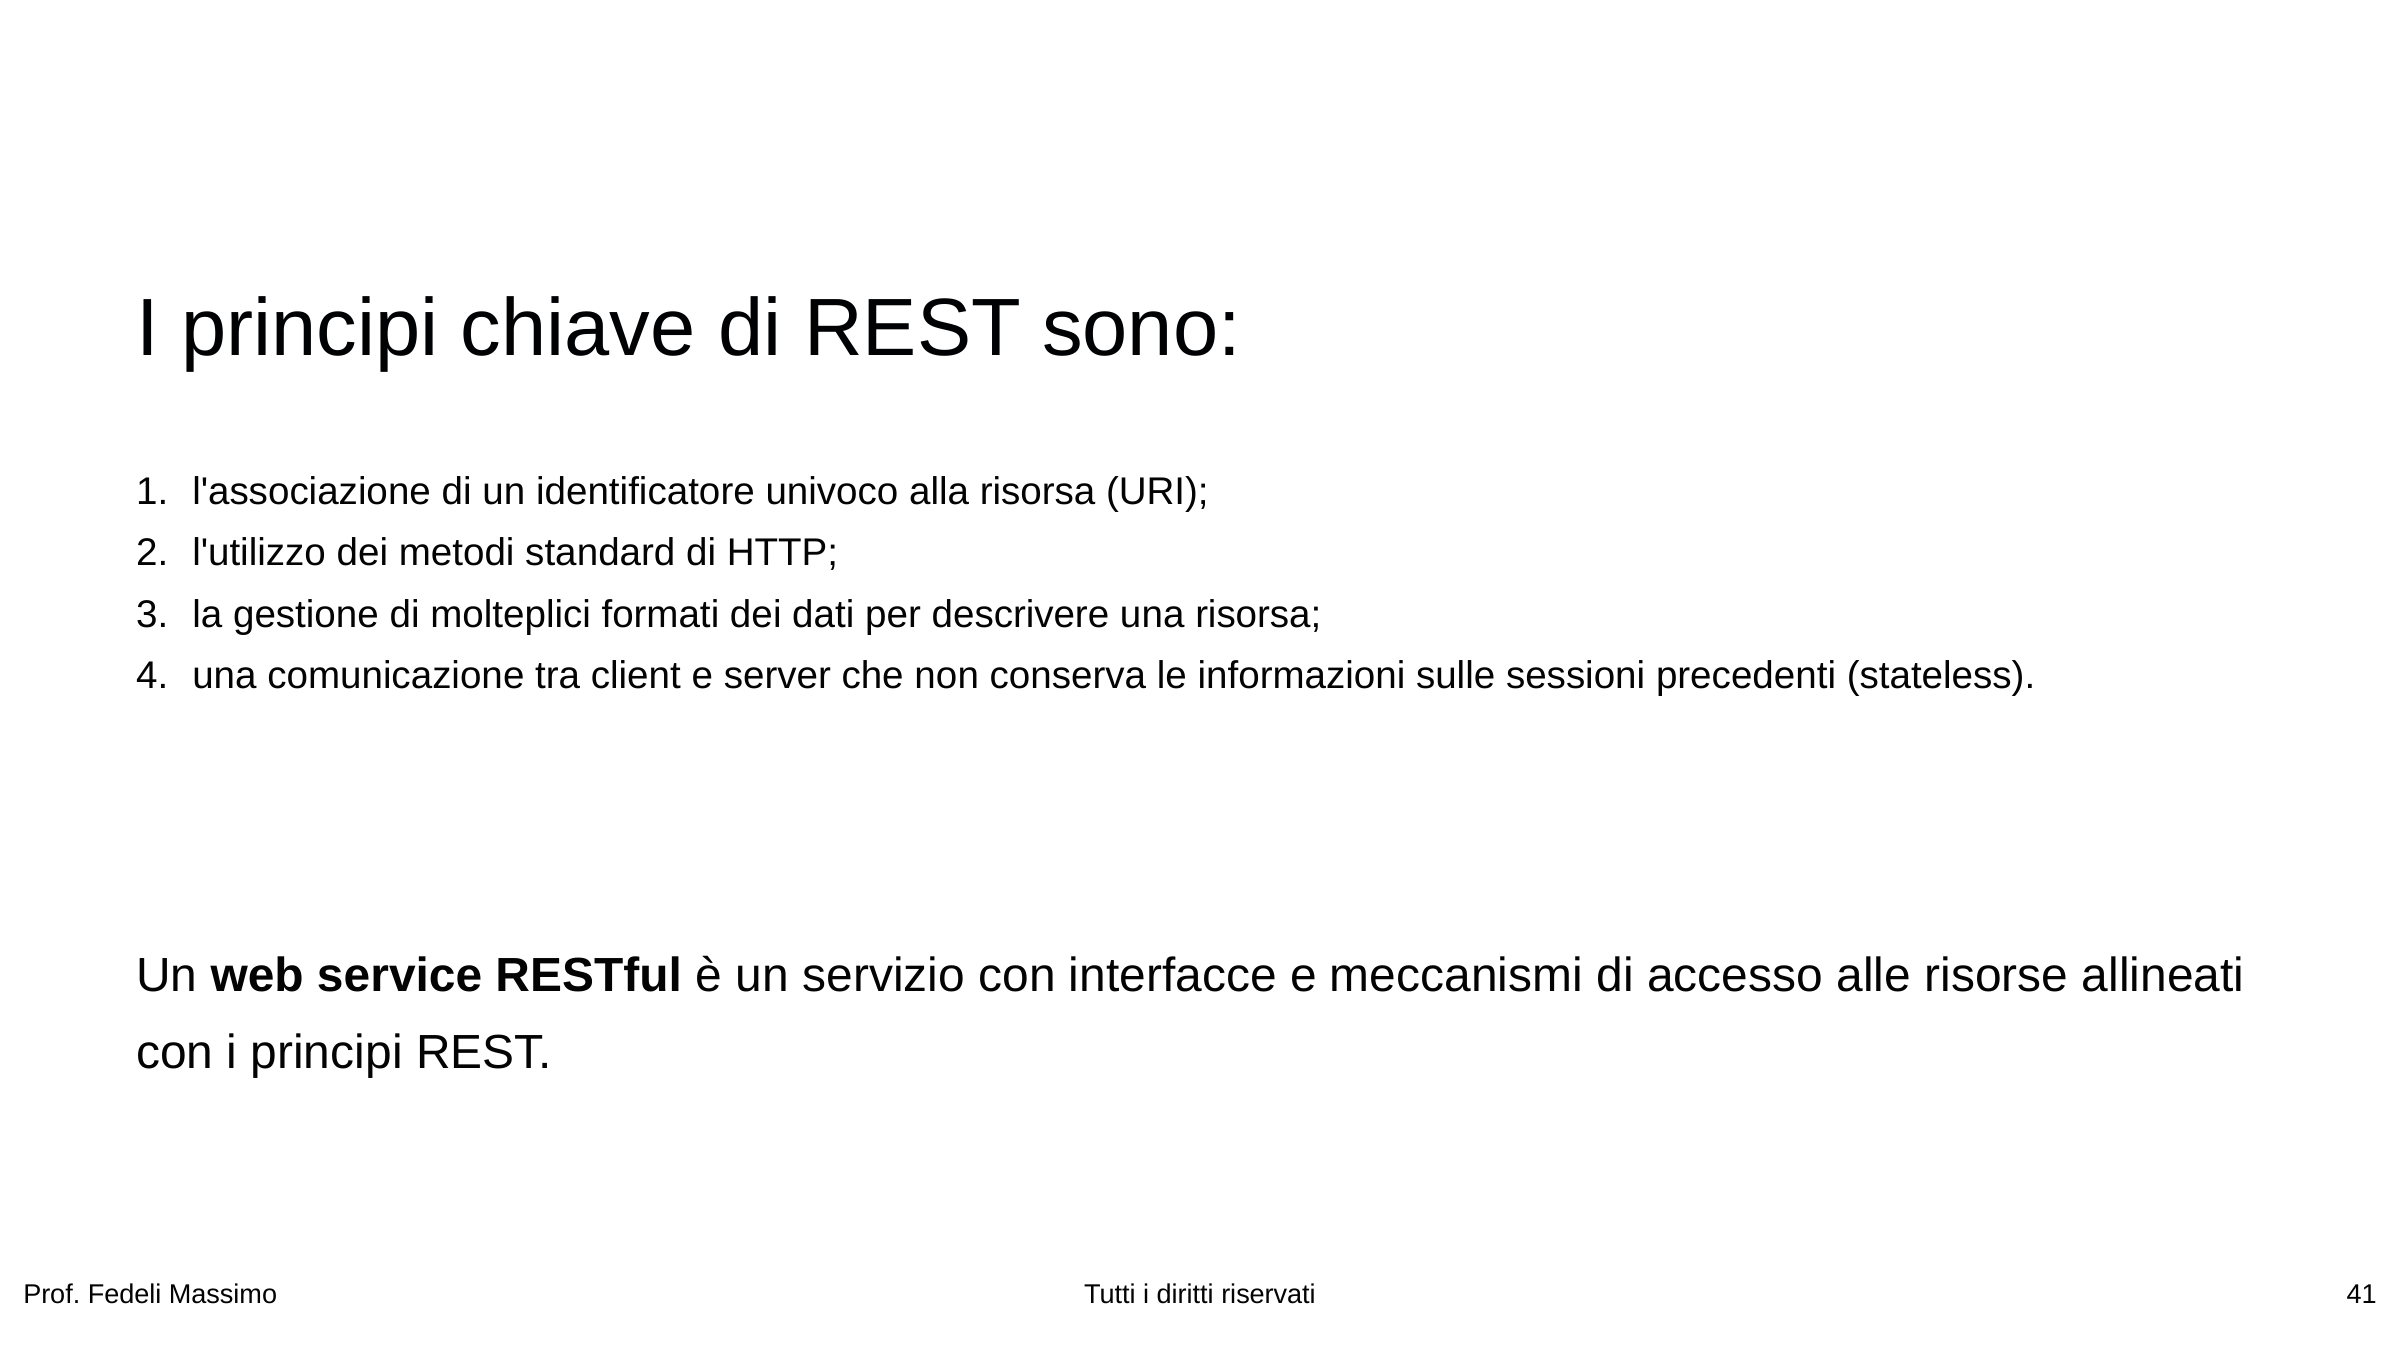

I principi chiave di REST sono:
l'associazione di un identificatore univoco alla risorsa (URI);
l'utilizzo dei metodi standard di HTTP;
la gestione di molteplici formati dei dati per descrivere una risorsa;
una comunicazione tra client e server che non conserva le informazioni sulle sessioni precedenti (stateless).
Un web service RESTful è un servizio con interfacce e meccanismi di accesso alle risorse allineati con i principi REST.
Prof. Fedeli Massimo
Tutti i diritti riservati
41